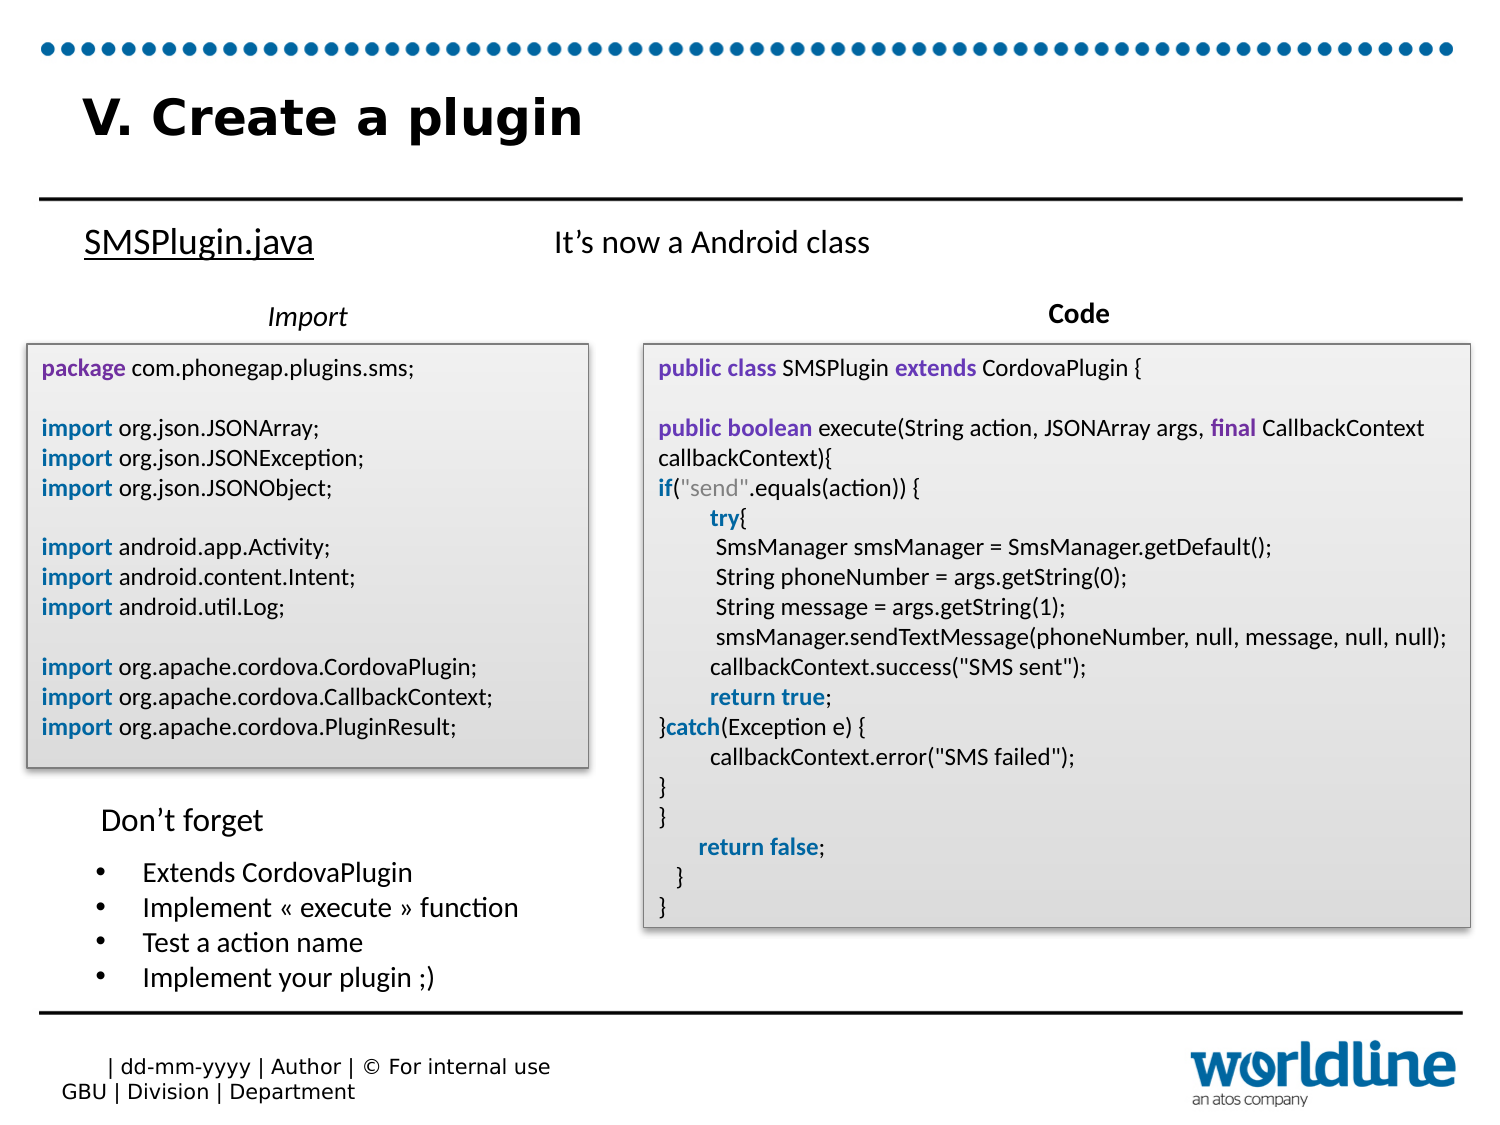

V. Create a plugin
SMSPlugin.java
It’s now a Android class
Code
Import
package com.phonegap.plugins.sms;

import org.json.JSONArray;
import org.json.JSONException;
import org.json.JSONObject;

import android.app.Activity;
import android.content.Intent;
import android.util.Log;

import org.apache.cordova.CordovaPlugin;
import org.apache.cordova.CallbackContext;
import org.apache.cordova.PluginResult;

public class SMSPlugin extends CordovaPlugin {

public boolean execute(String action, JSONArray args, final CallbackContext callbackContext){
if("send".equals(action)) {
         try{
          SmsManager smsManager = SmsManager.getDefault();
          String phoneNumber = args.getString(0);
          String message = args.getString(1);
          smsManager.sendTextMessage(phoneNumber, null, message, null, null);
         callbackContext.success("SMS sent");
         return true;
}catch(Exception e) {
         callbackContext.error("SMS failed");
}
}
       return false;
   }
}
Don’t forget
Extends CordovaPlugin
Implement « execute » function
Test a action name
Implement your plugin ;)